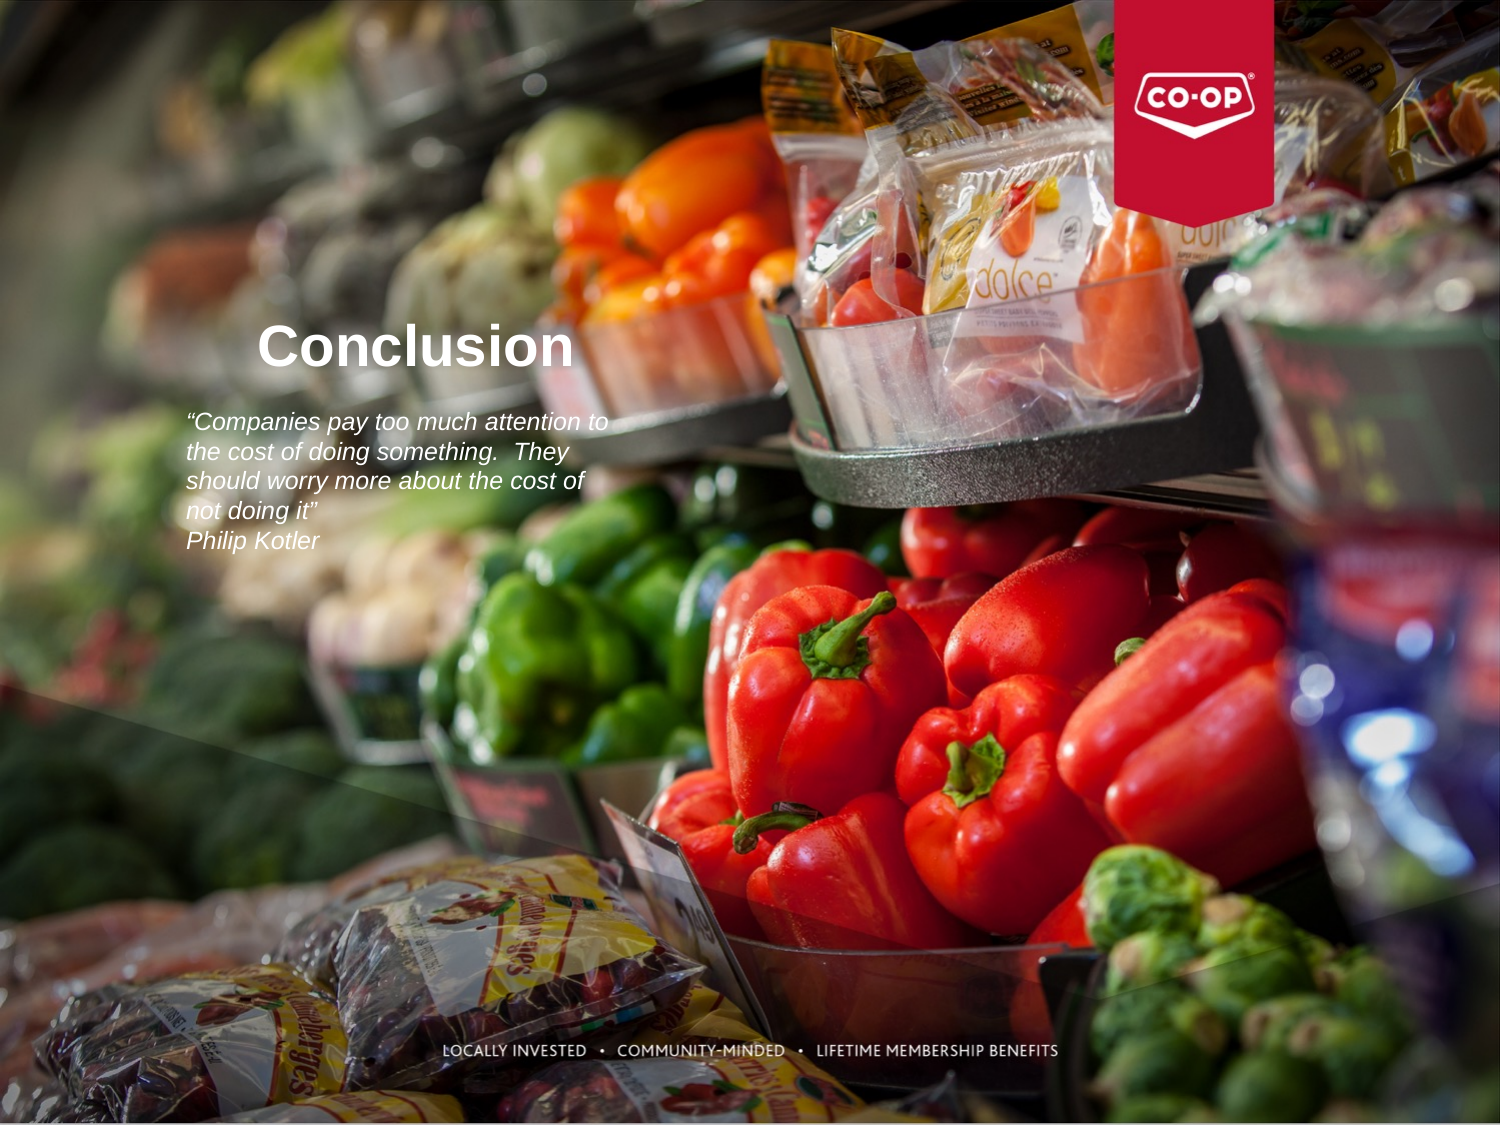

# Conclusion
“Companies pay too much attention to the cost of doing something.  They should worry more about the cost of not doing it”
Philip Kotler